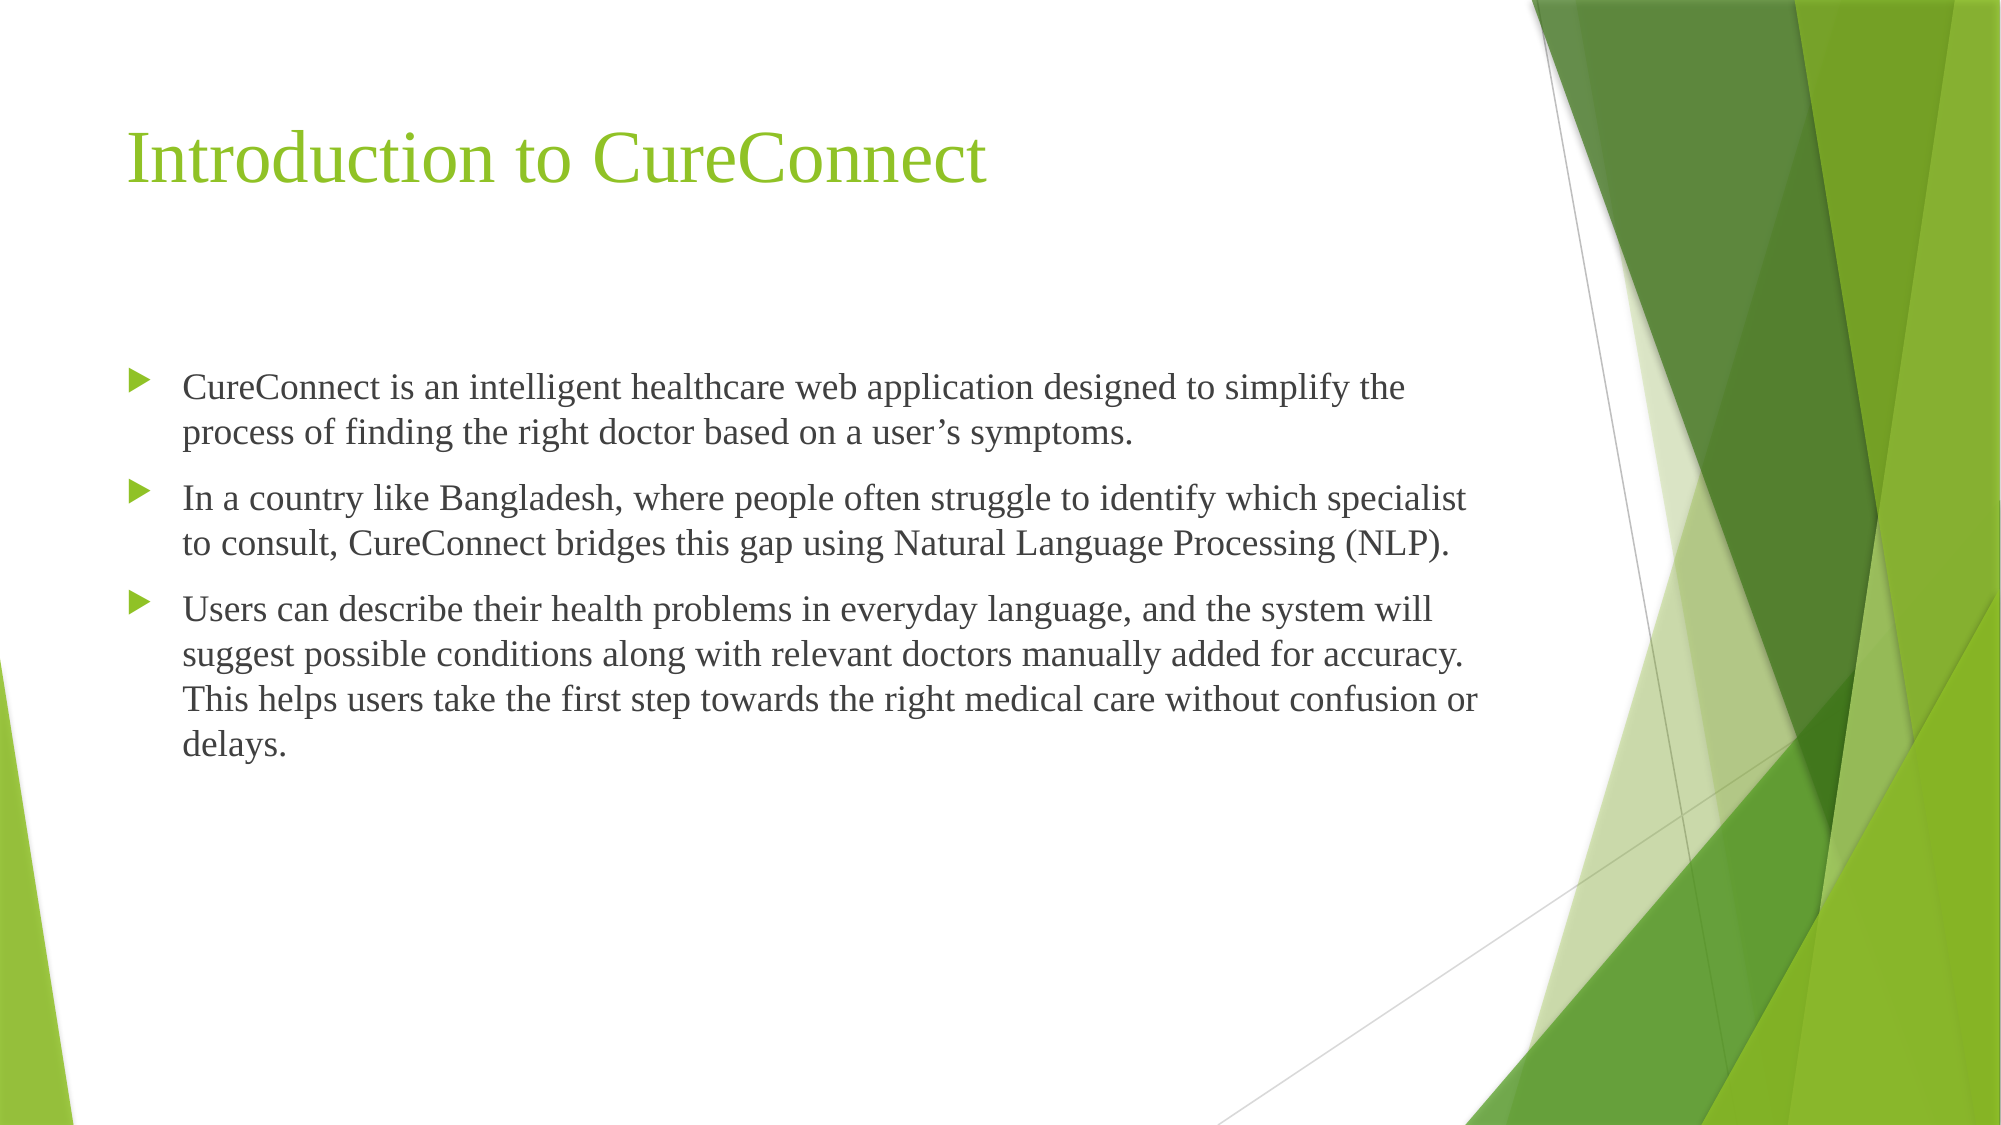

# Introduction to CureConnect
CureConnect is an intelligent healthcare web application designed to simplify the process of finding the right doctor based on a user’s symptoms.
In a country like Bangladesh, where people often struggle to identify which specialist to consult, CureConnect bridges this gap using Natural Language Processing (NLP).
Users can describe their health problems in everyday language, and the system will suggest possible conditions along with relevant doctors manually added for accuracy. This helps users take the first step towards the right medical care without confusion or delays.